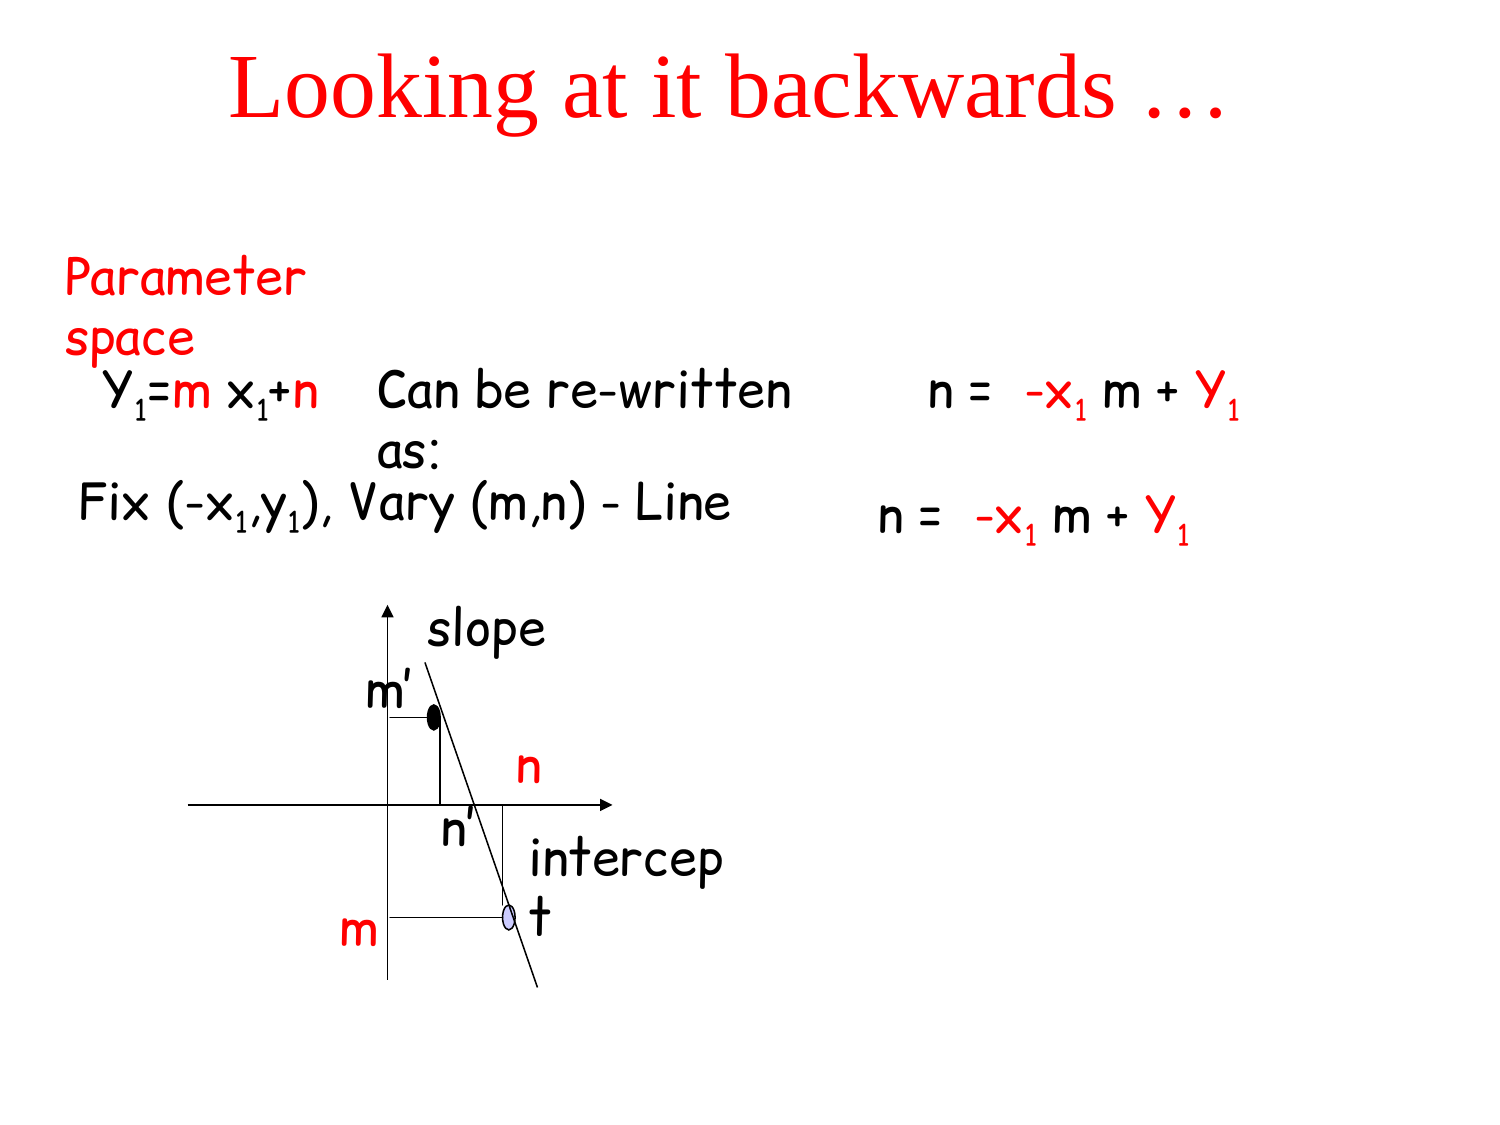

# Looking at it backwards …
Parameter space
Y1=m x1+n
Can be re-written as:
n =  -x1 m + Y1
Fix (-x1,y1), Vary (m,n) - Line
n =  -x1 m + Y1
slope
n
m

intercept
m’

n’